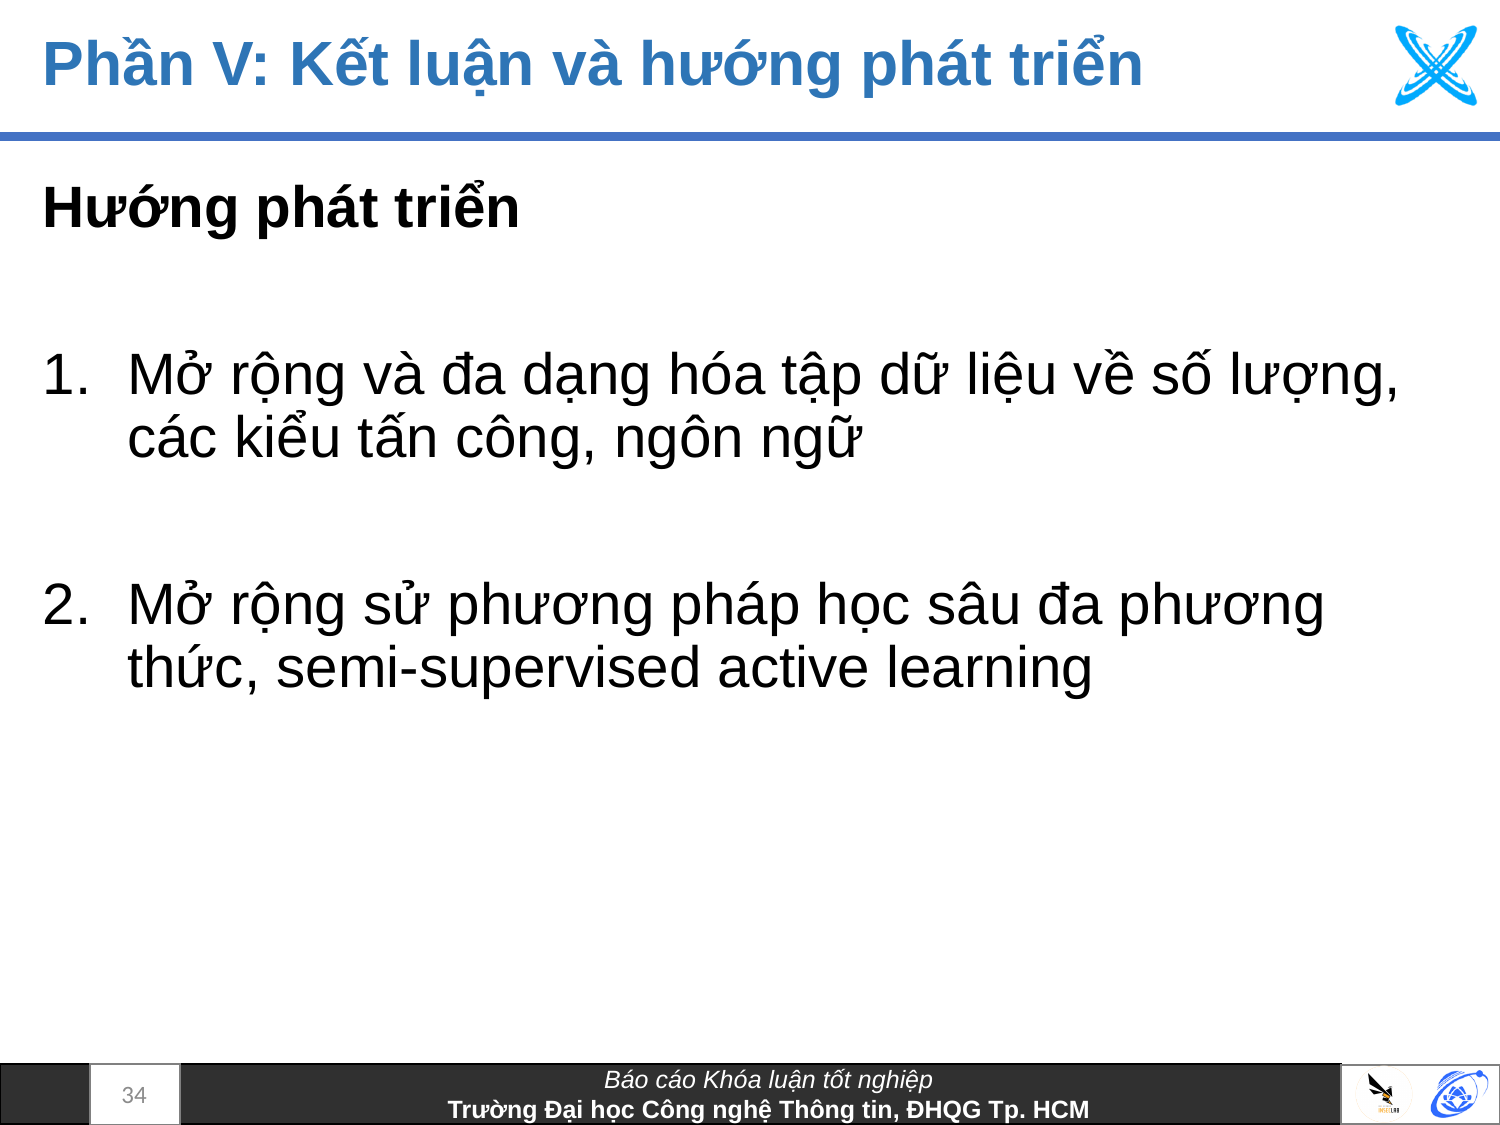

# Phần V: Kết luận và hướng phát triển
Hướng phát triển

Mở rộng và đa dạng hóa tập dữ liệu về số lượng, các kiểu tấn công, ngôn ngữ

Mở rộng sử phương pháp học sâu đa phương thức, semi-supervised active learning
34